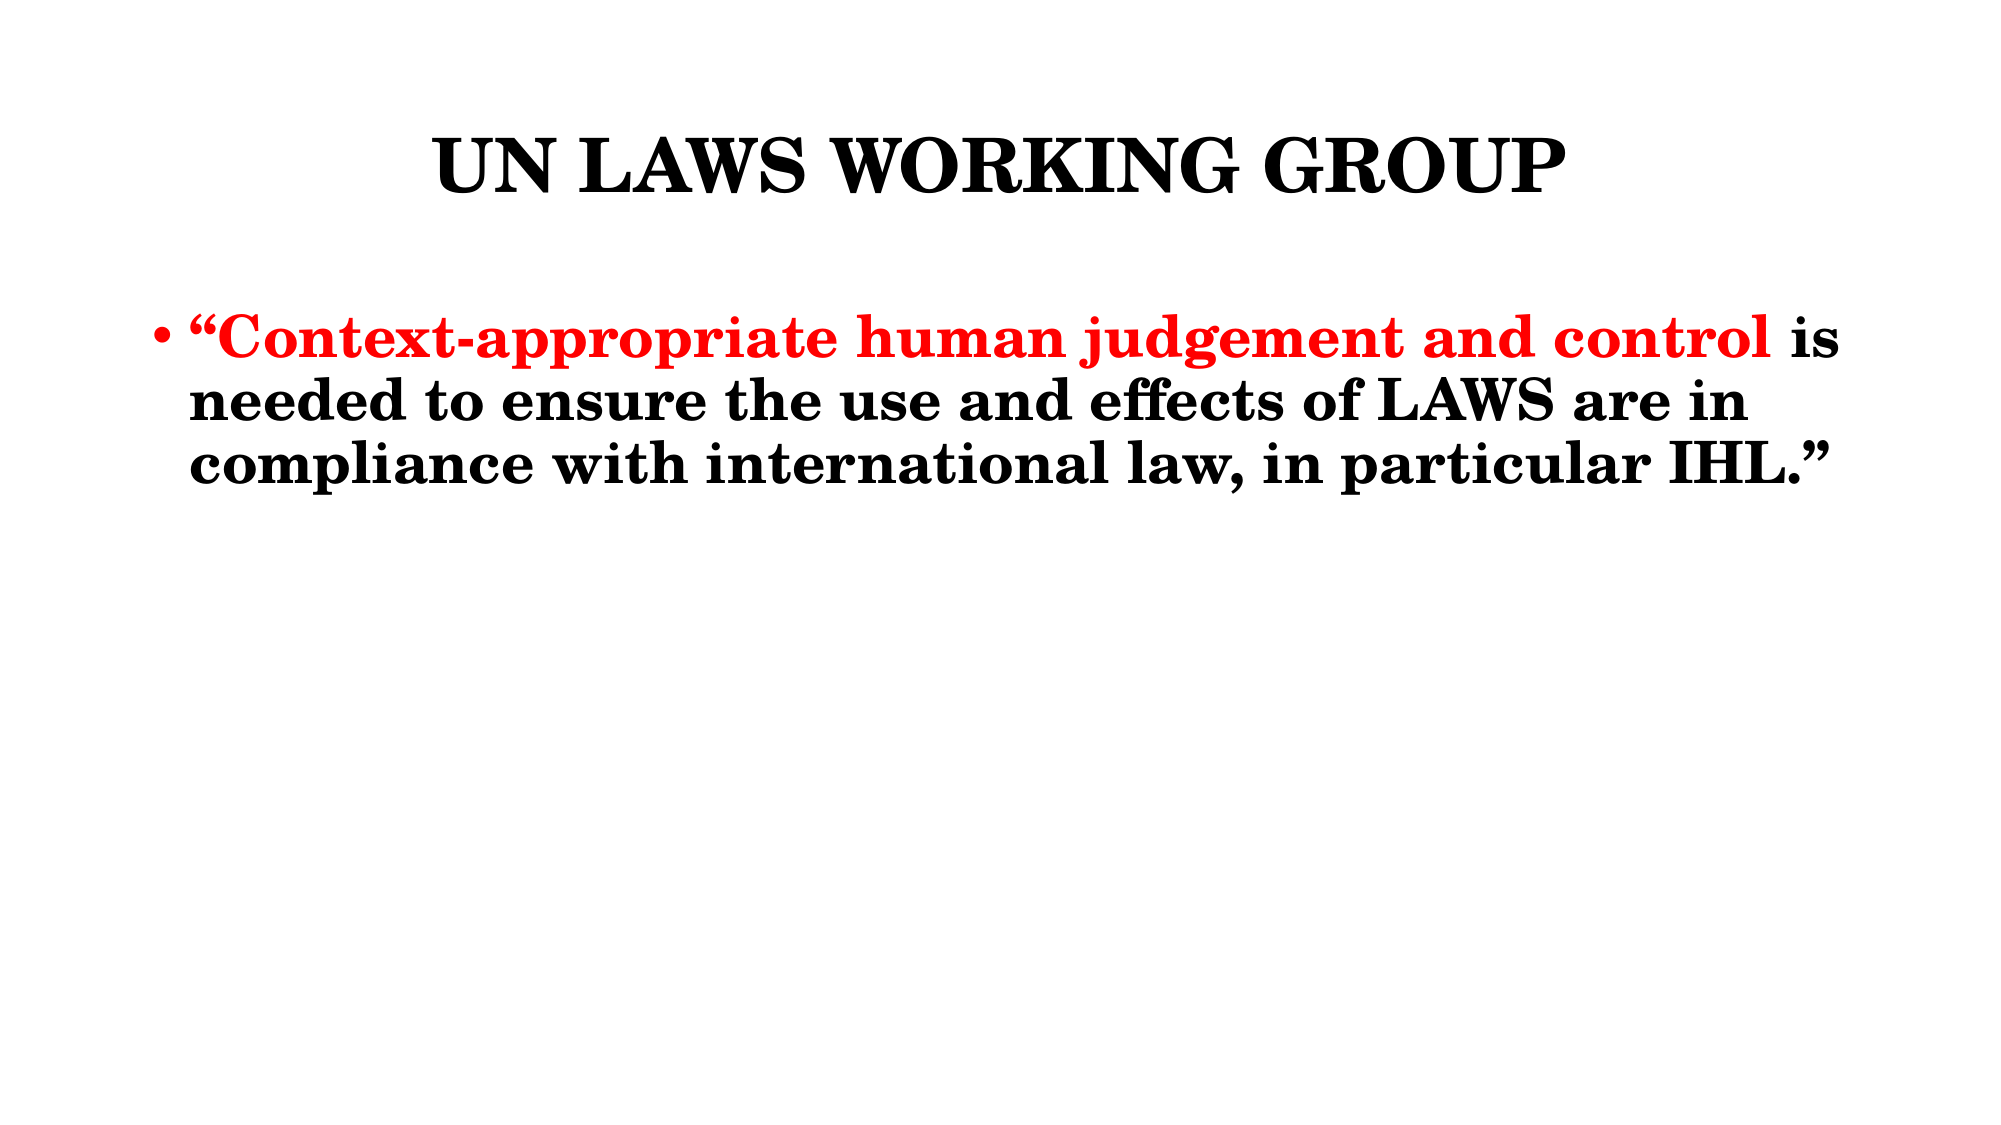

# UN LAWS WORKING GROUP
“Context-appropriate human judgement and control is needed to ensure the use and effects of LAWS are in compliance with international law, in particular IHL.”